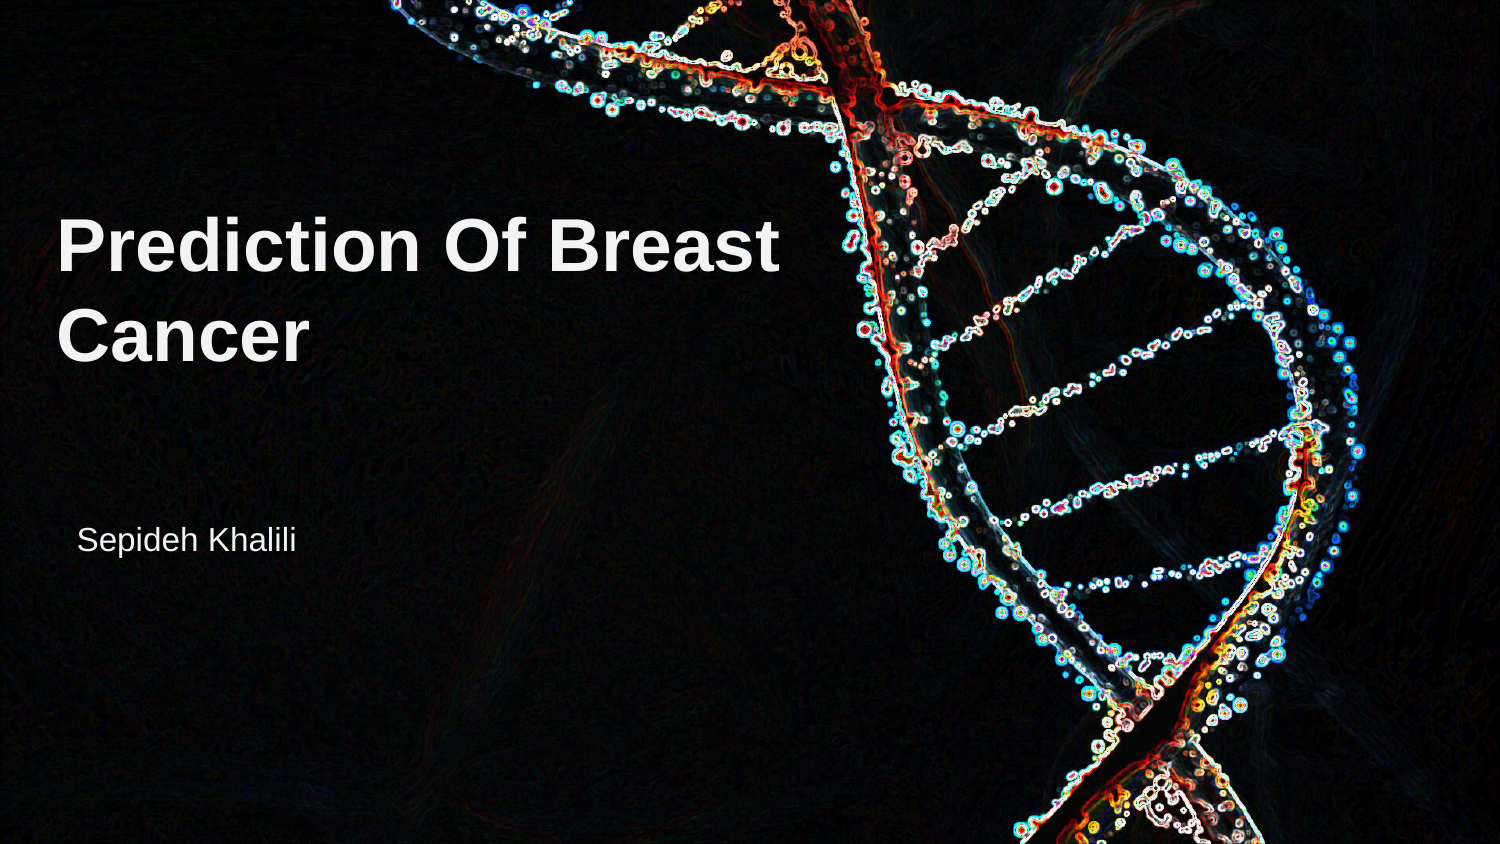

# Prediction Of Breast Cancer
Sepideh Khalili